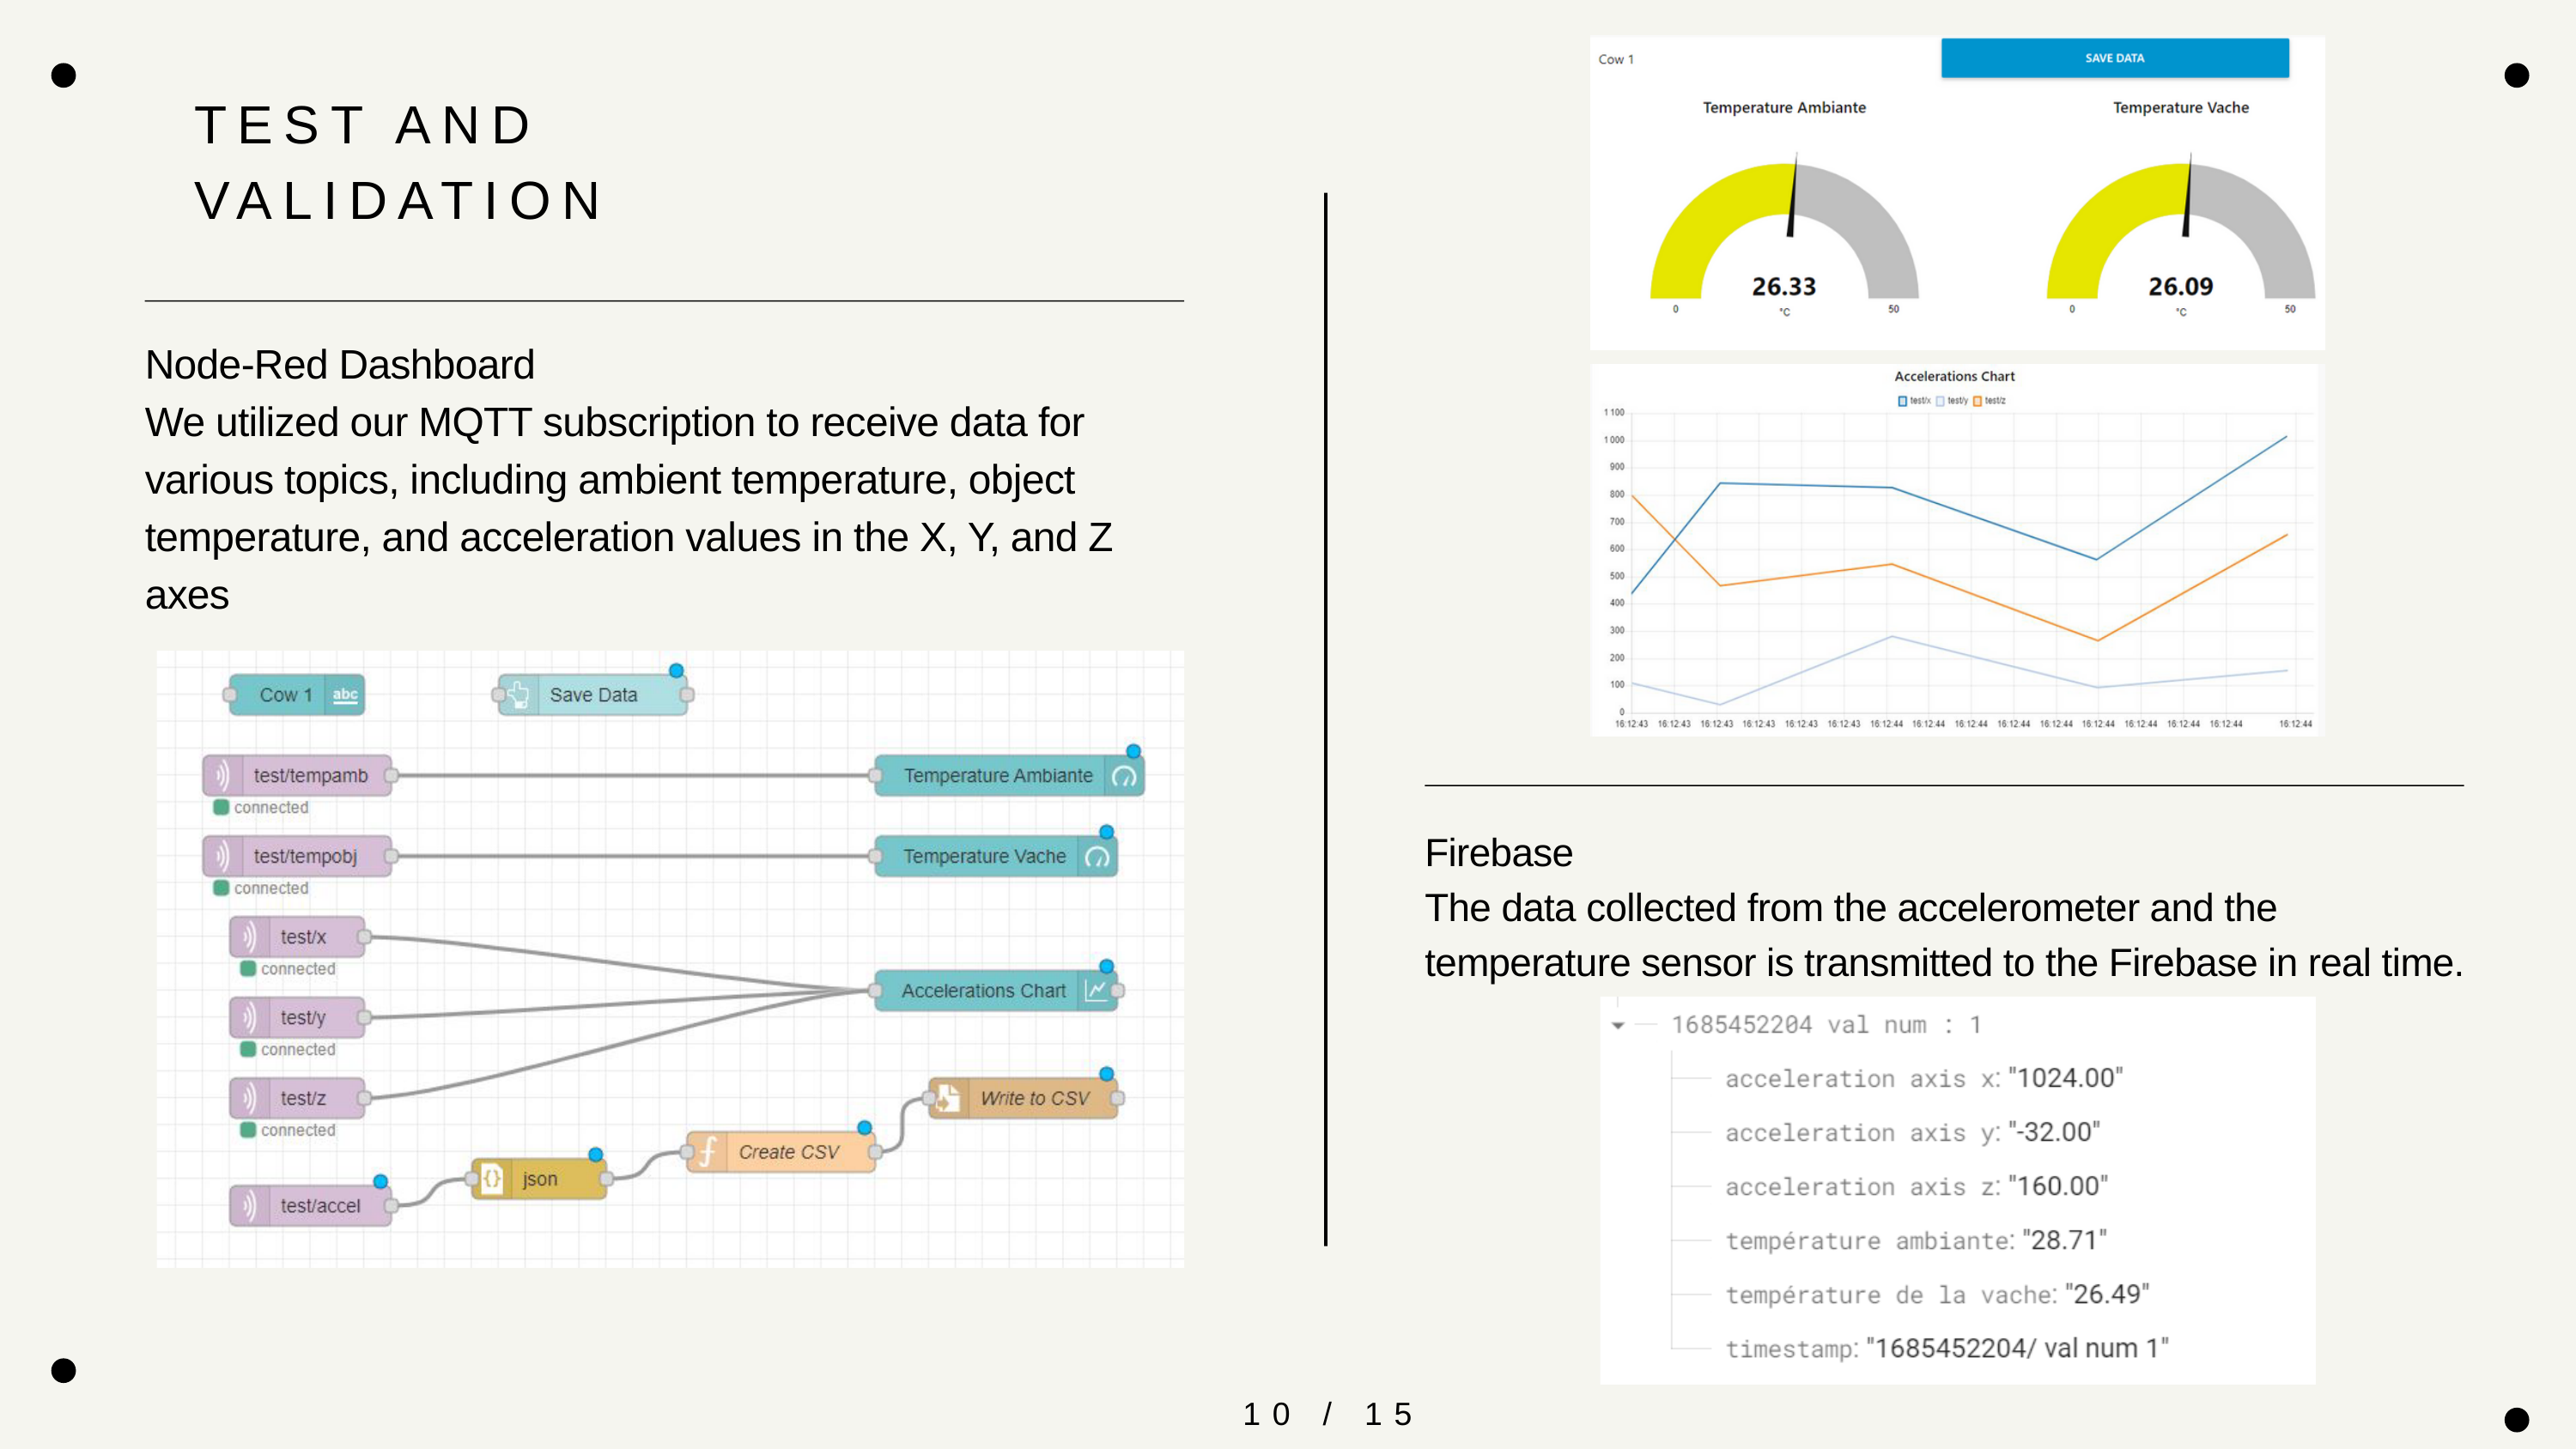

TEST AND VALIDATION

Node-Red Dashboard
We utilized our MQTT subscription to receive data for various topics, including ambient temperature, object temperature, and acceleration values in the X, Y, and Z axes

Firebase
The data collected from the accelerometer and the temperature sensor is transmitted to the Firebase in real time.

10 / 15